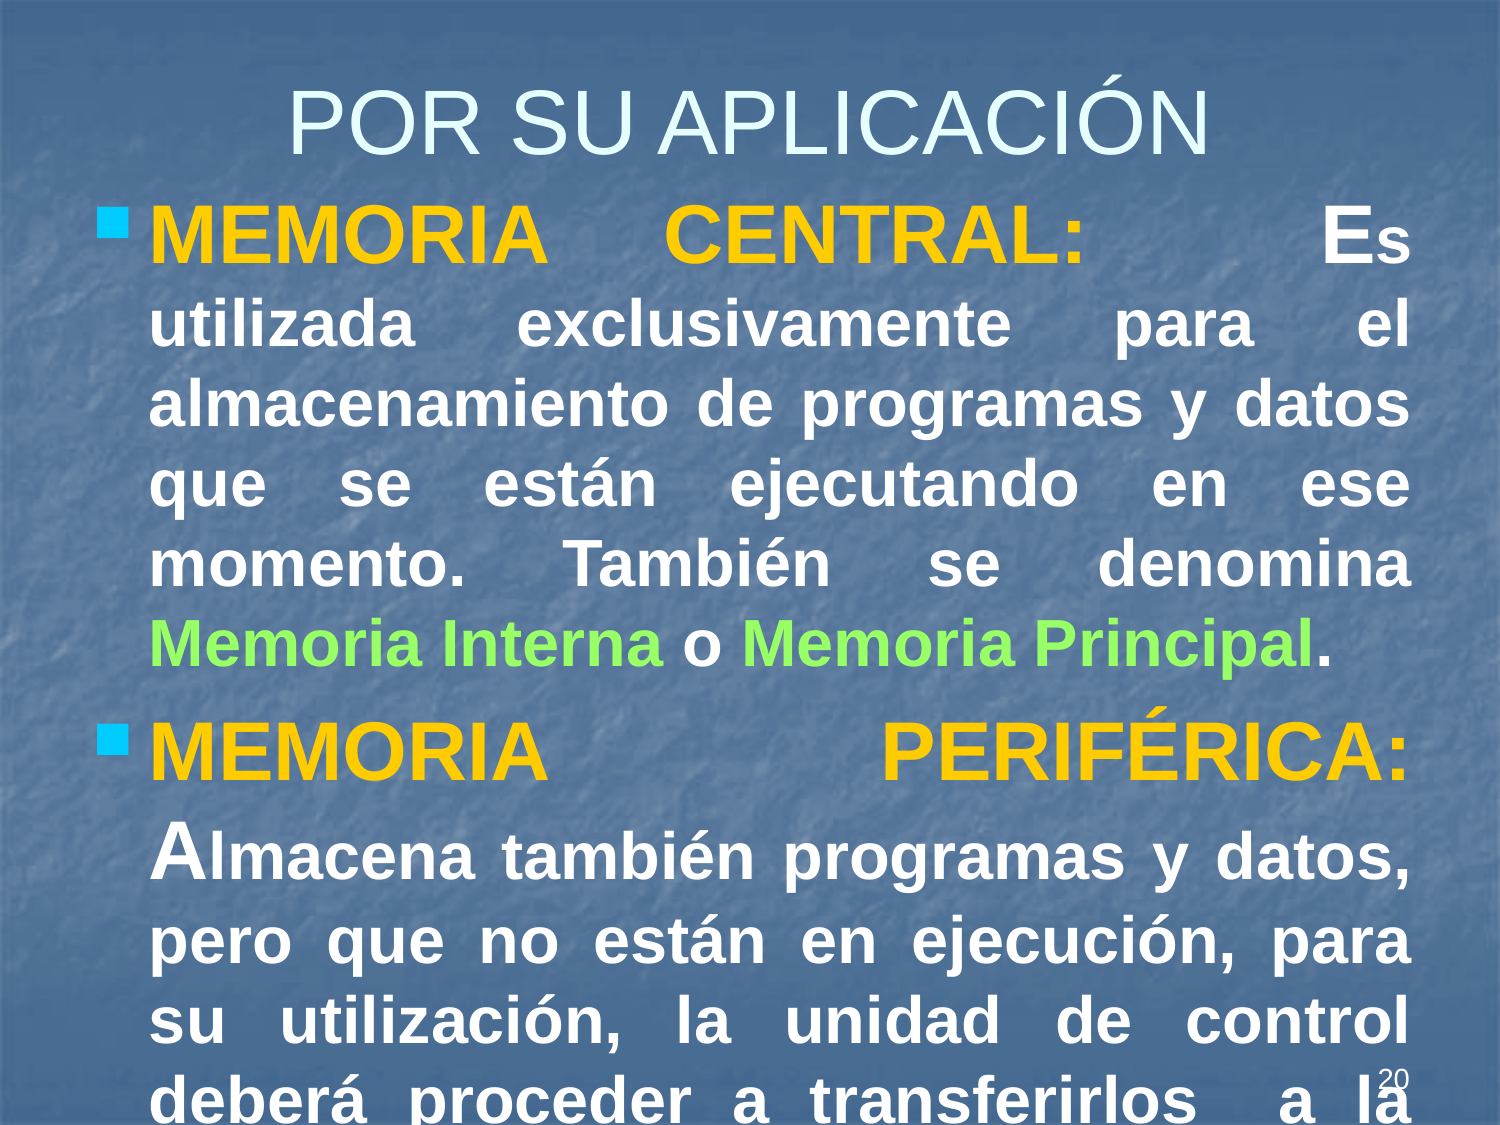

# POR SU APLICACIÓN
MEMORIA CENTRAL:  Es utilizada exclusivamente para el almacenamiento de programas y datos que se están ejecutando en ese momento. También se denomina Memoria Interna o Memoria Principal.
MEMORIA PERIFÉRICA: Almacena también programas y datos, pero que no están en ejecución, para su utilización, la unidad de control deberá proceder a transferirlos  a la Memoria Central. También se denomina: Memoria Externa, Memoria de Masa o Memoria Secundaria.
20